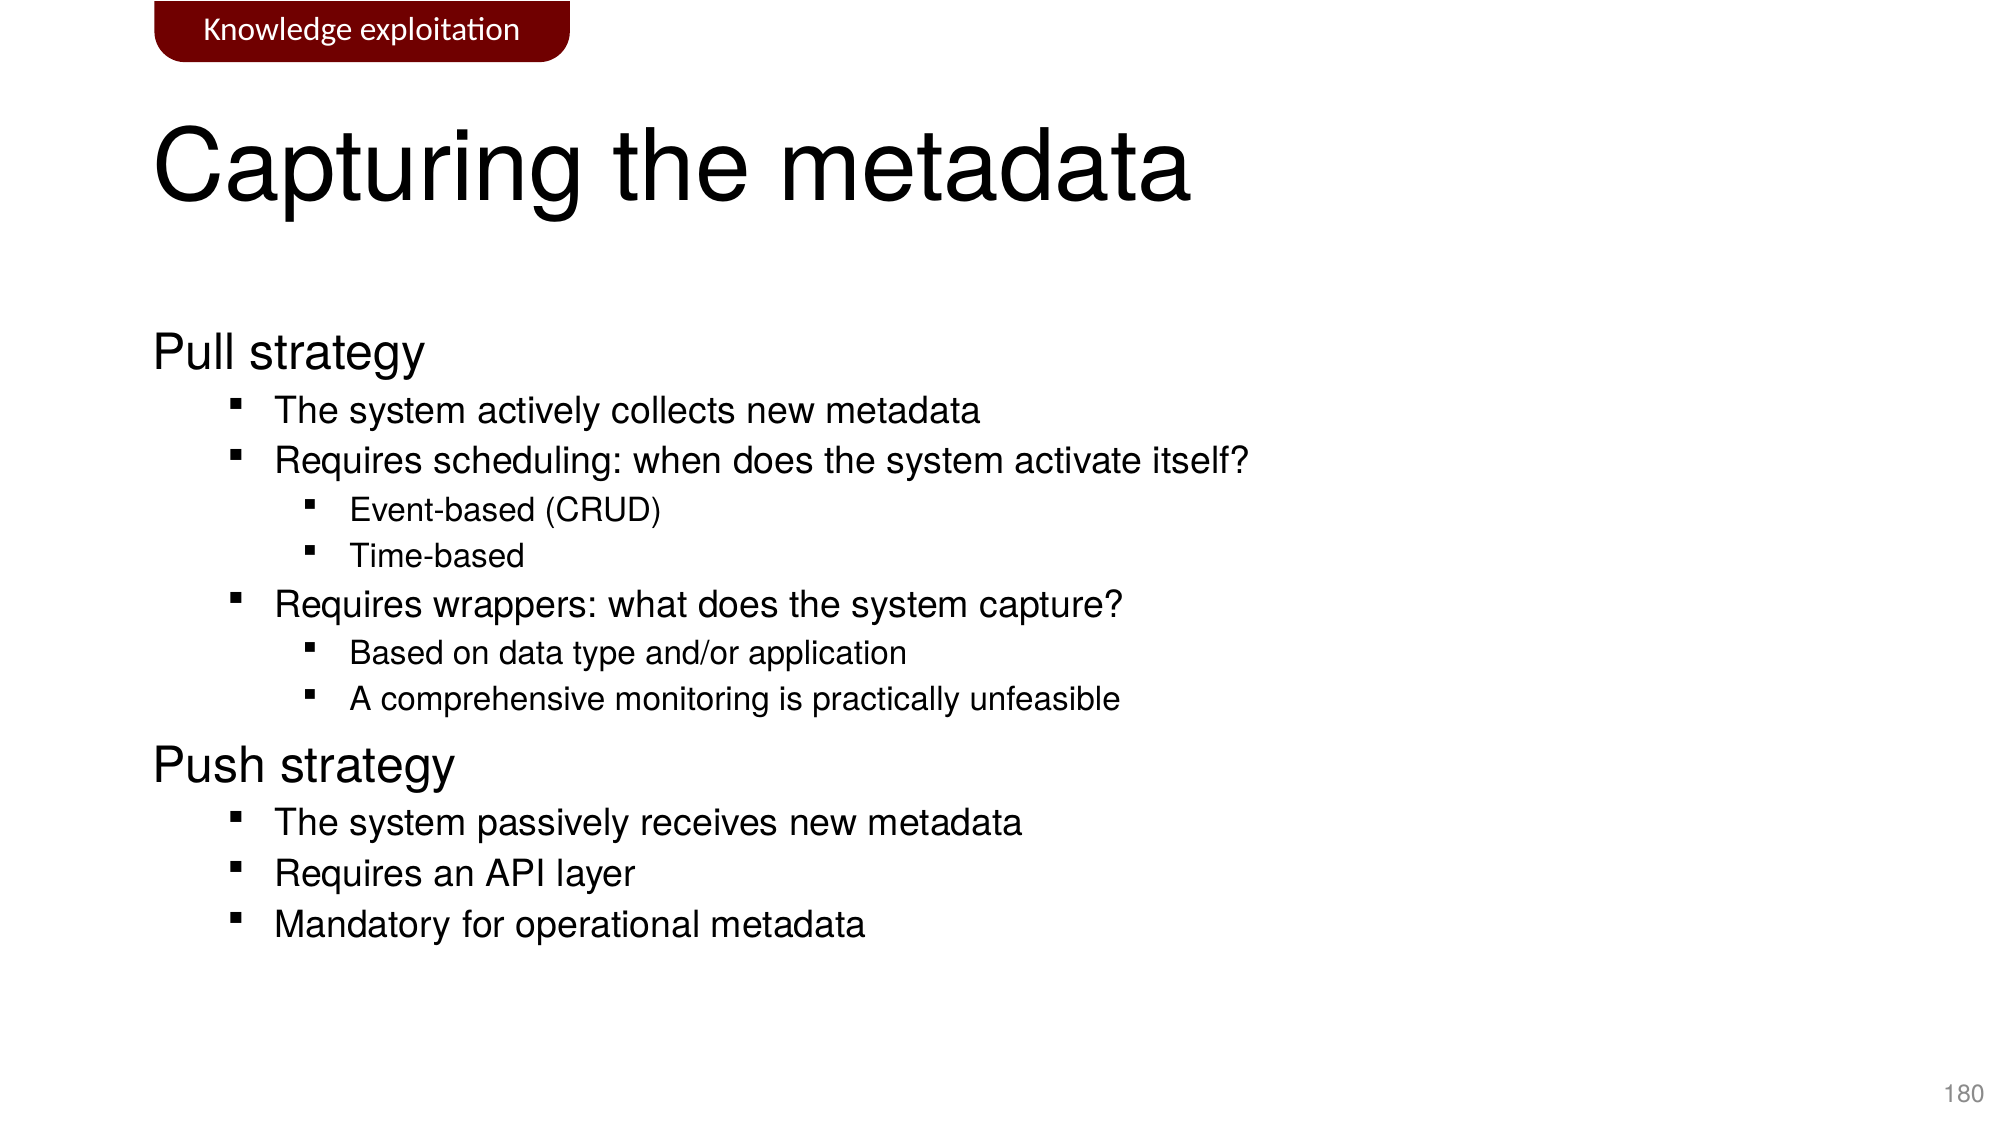

Knowledge exploitation
# Capturing the metadata
Pull strategy
The system actively collects new metadata
Requires scheduling: when does the system activate itself?
Event-based (CRUD)
Time-based
Requires wrappers: what does the system capture?
Based on data type and/or application
A comprehensive monitoring is practically unfeasible
Push strategy
The system passively receives new metadata
Requires an API layer
Mandatory for operational metadata

180